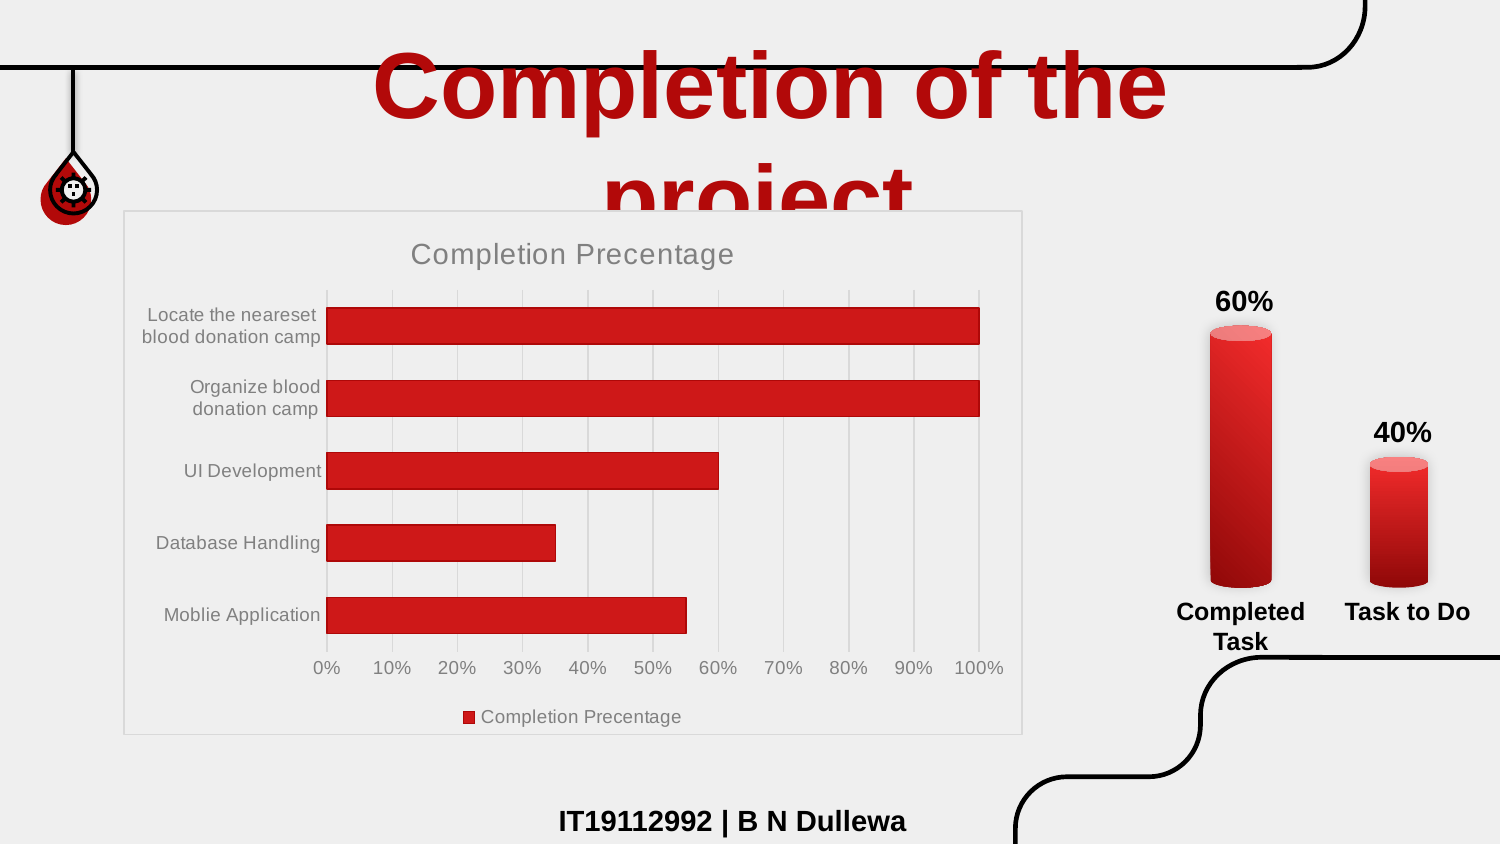

# Completion of the project

### Chart:

| Category | Completion Precentage |
|---|---|
| Moblie Application | 0.55 |
| Database Handling | 0.35 |
| UI Development | 0.6 |
| Organize blood donation camp | 1.0 |
| Locate the neareset blood donation camp | 1.0 |
60%

40%

Completed Task
Task to Do
IT19112992 | B N Dullewa                               2022_311